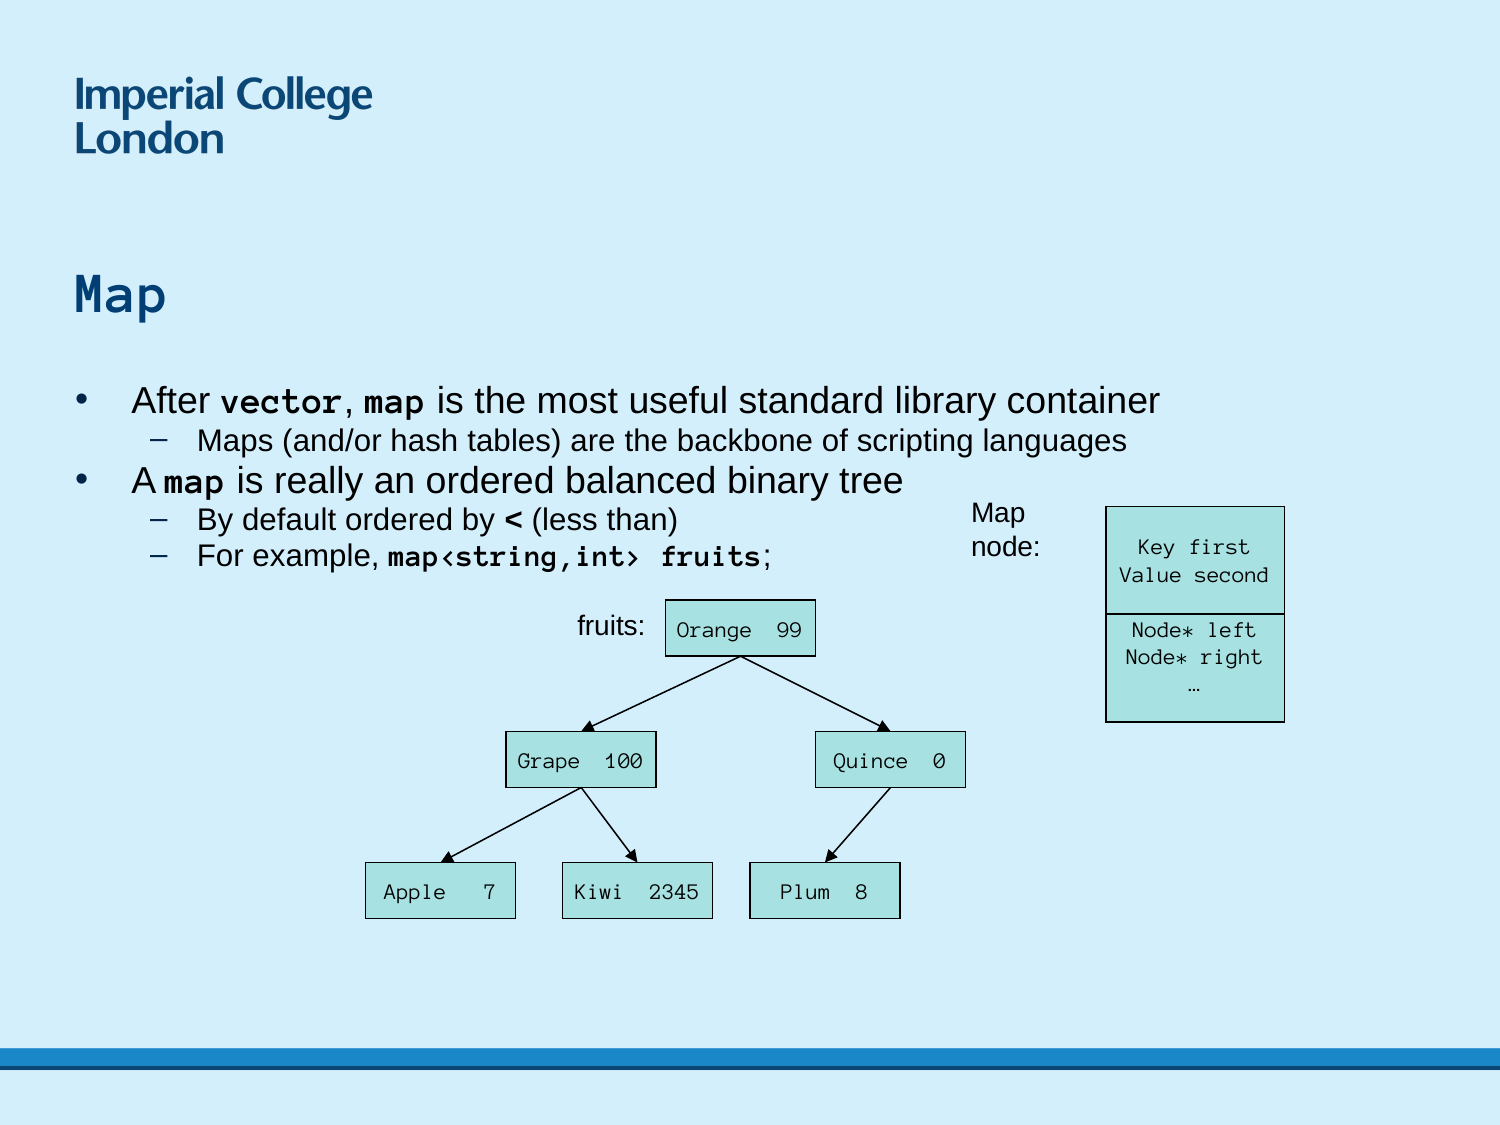

# Map
After vector, map is the most useful standard library container
Maps (and/or hash tables) are the backbone of scripting languages
A map is really an ordered balanced binary tree
By default ordered by < (less than)
For example, map<string,int> fruits;
Map node:
Key first
Value second

Node* left
Node* right
…
Orange  99
fruits:
Grape  100
Quince  0
Apple   7
Kiwi  2345
Plum  8